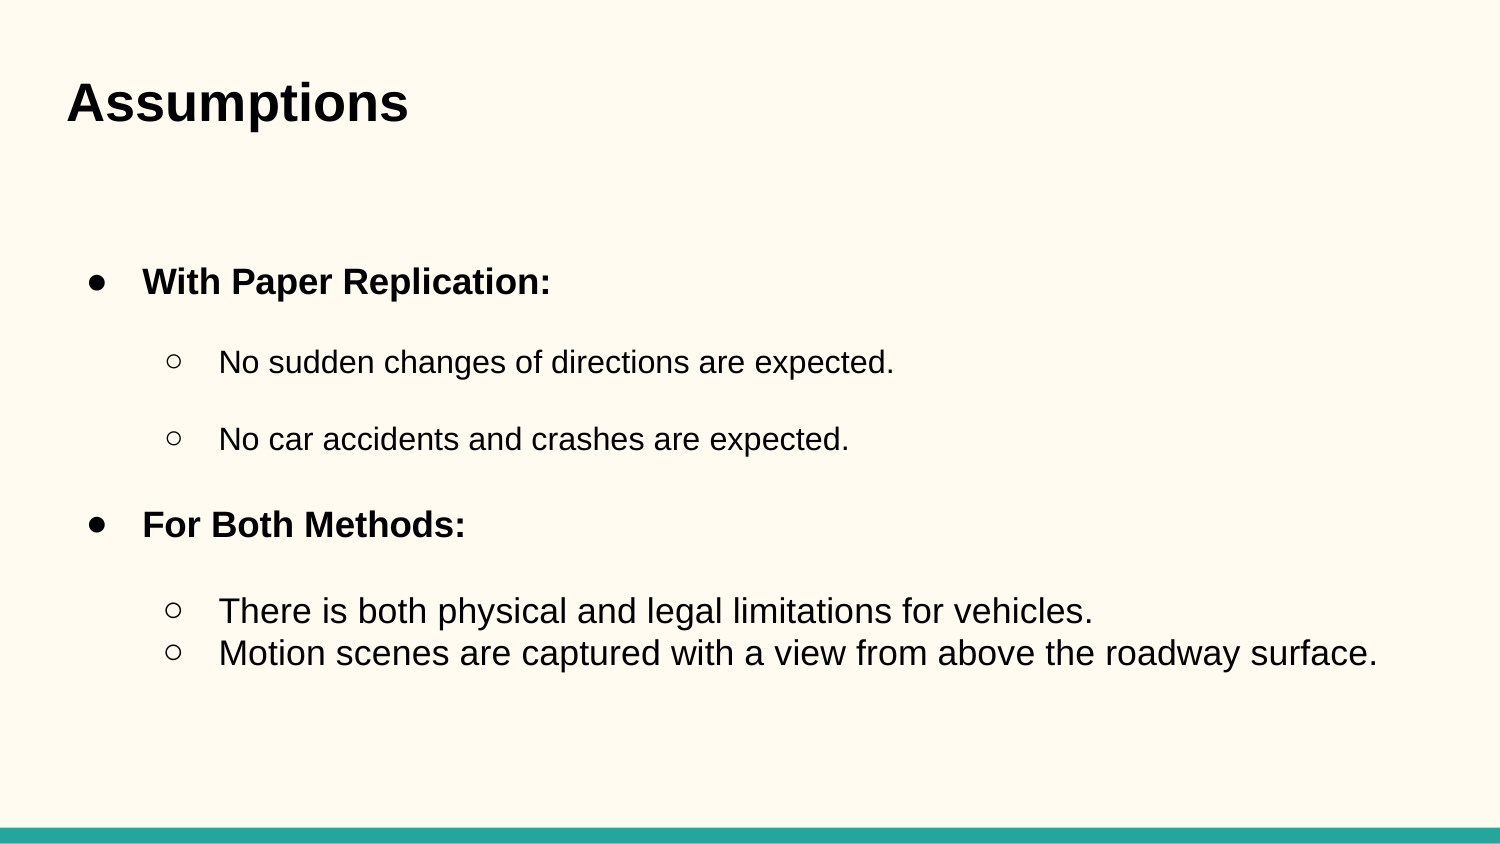

# Assumptions
With Paper Replication:
No sudden changes of directions are expected.
No car accidents and crashes are expected.
For Both Methods:
There is both physical and legal limitations for vehicles.
Motion scenes are captured with a view from above the roadway surface.